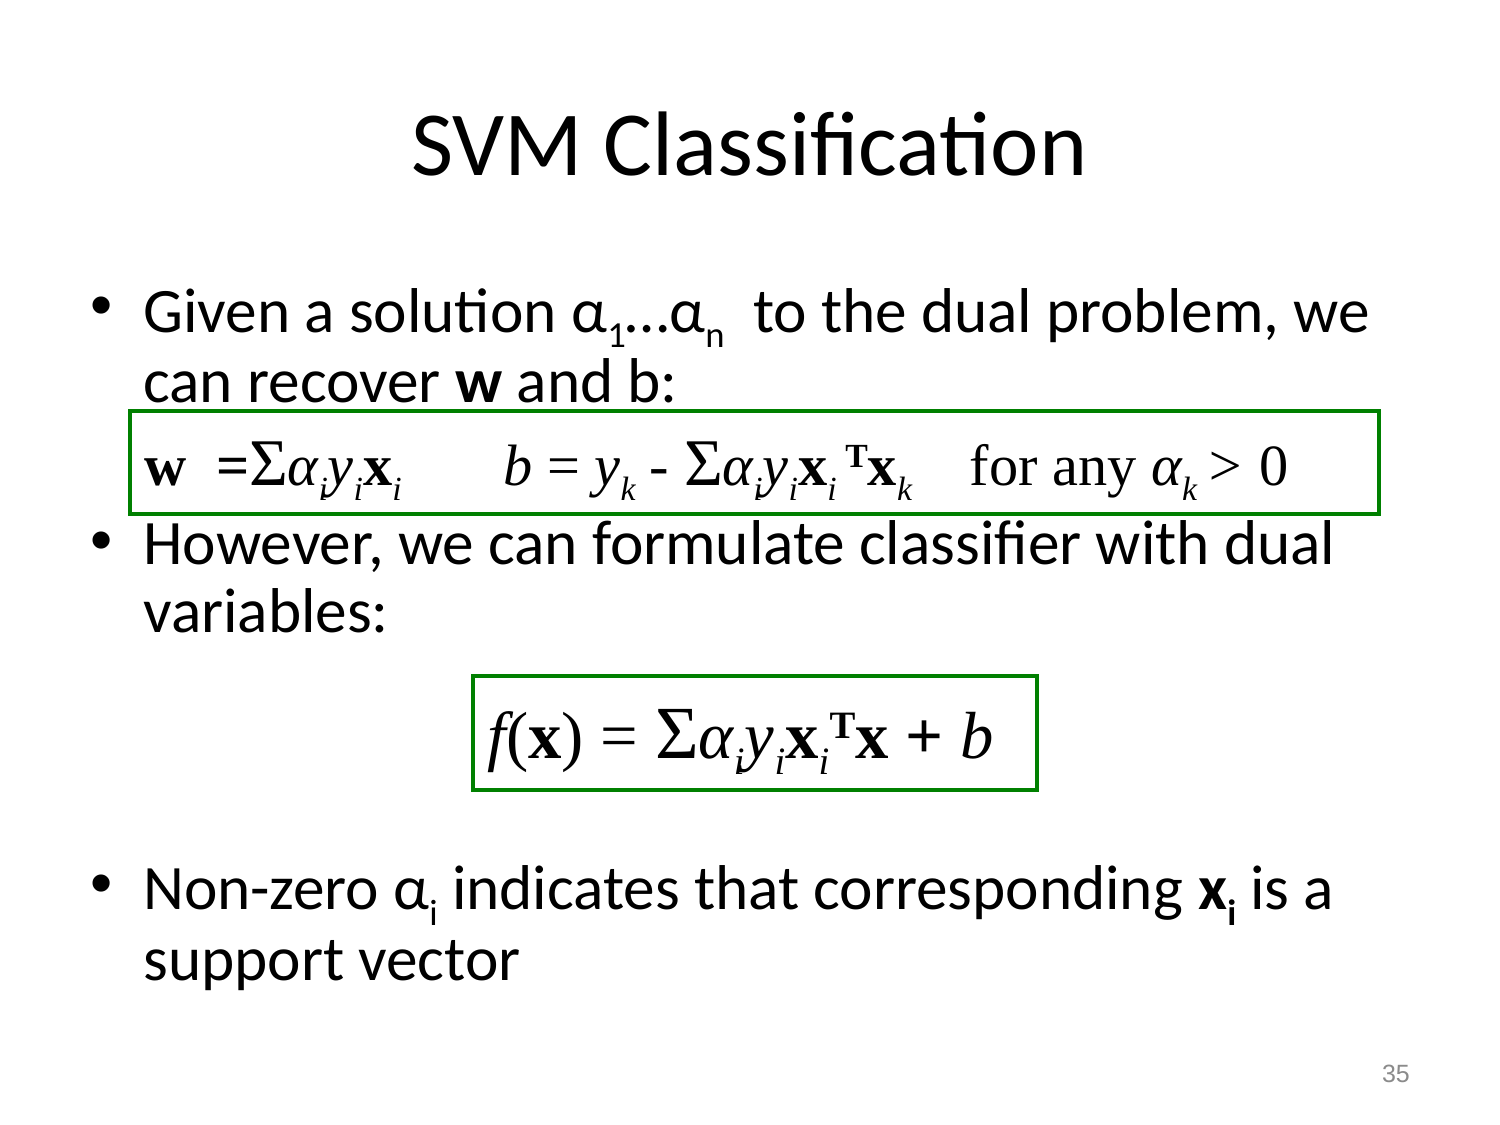

# SVM Classification
Given a solution α1…αn  to the dual problem, we can recover w and b:

However, we can formulate classifier with dual variables:

Non-zero αi indicates that corresponding xi is a support vector
w  =Σαiyixi            b = yk - Σαiyixi Txk    for any αk > 0
f(x) = ΣαiyixiTx + b
35